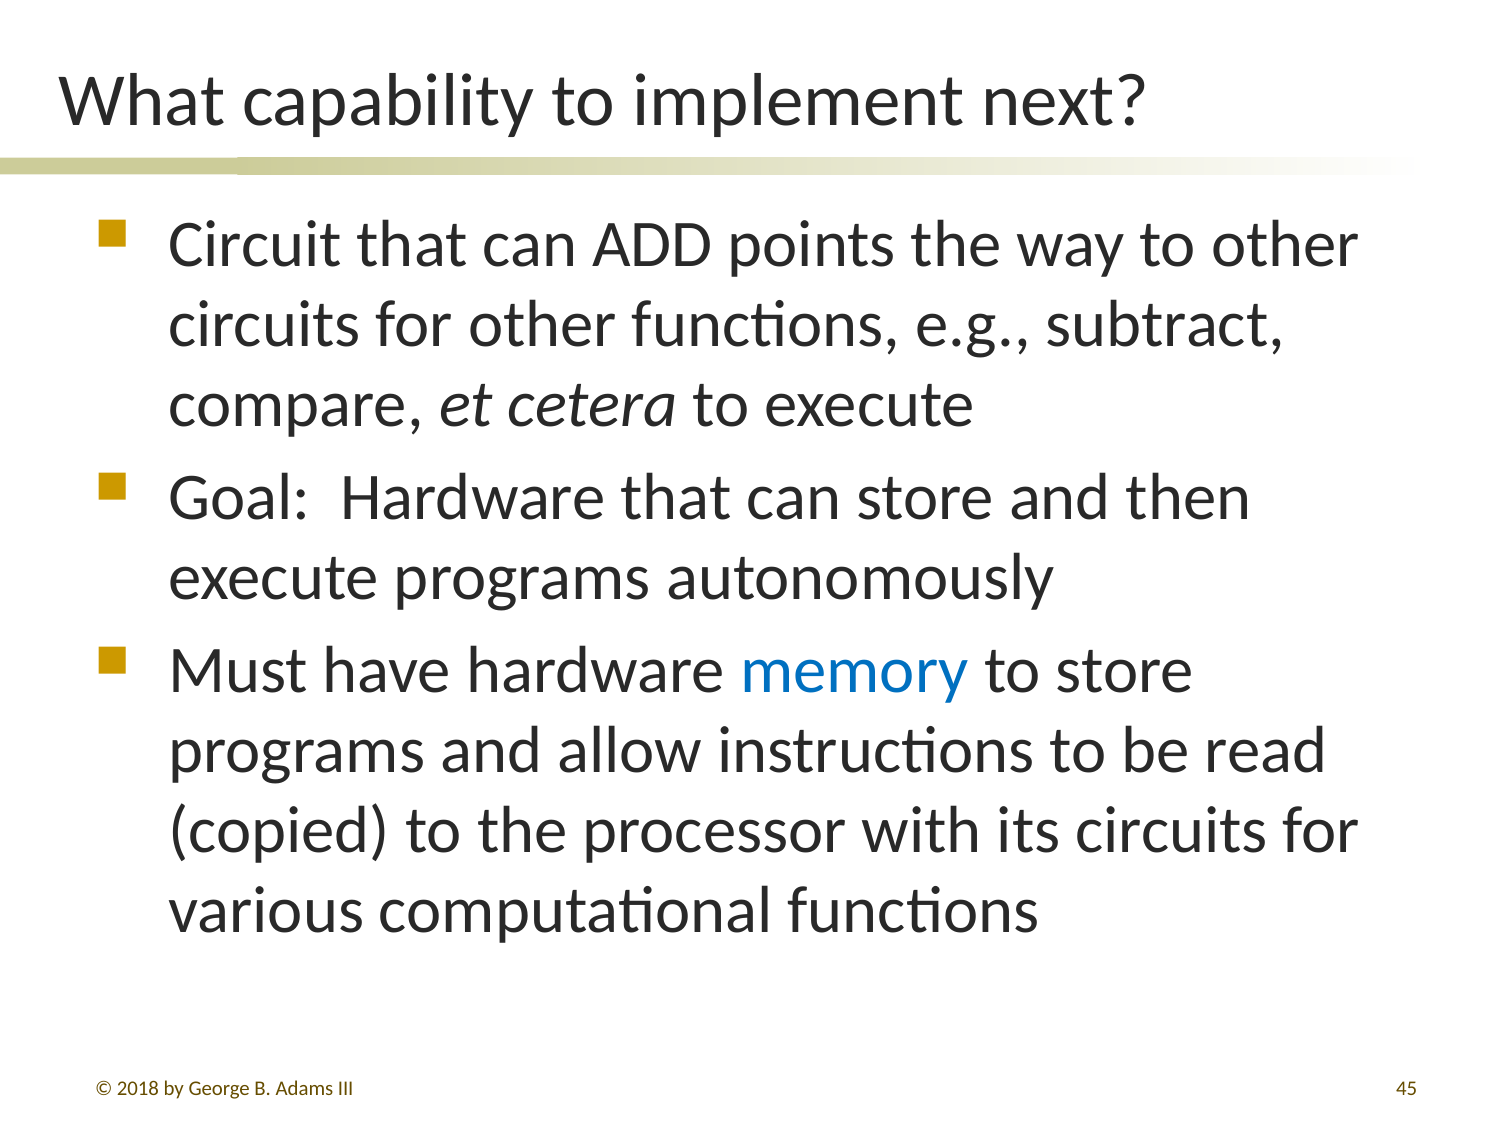

# What capability to implement next?
Circuit that can ADD points the way to other circuits for other functions, e.g., subtract, compare, et cetera to execute
Goal:  Hardware that can store and then execute programs autonomously
Must have hardware memory to store  programs and allow instructions to be read (copied) to the processor with its circuits for various computational functions

© 2018 by George B. Adams III
45